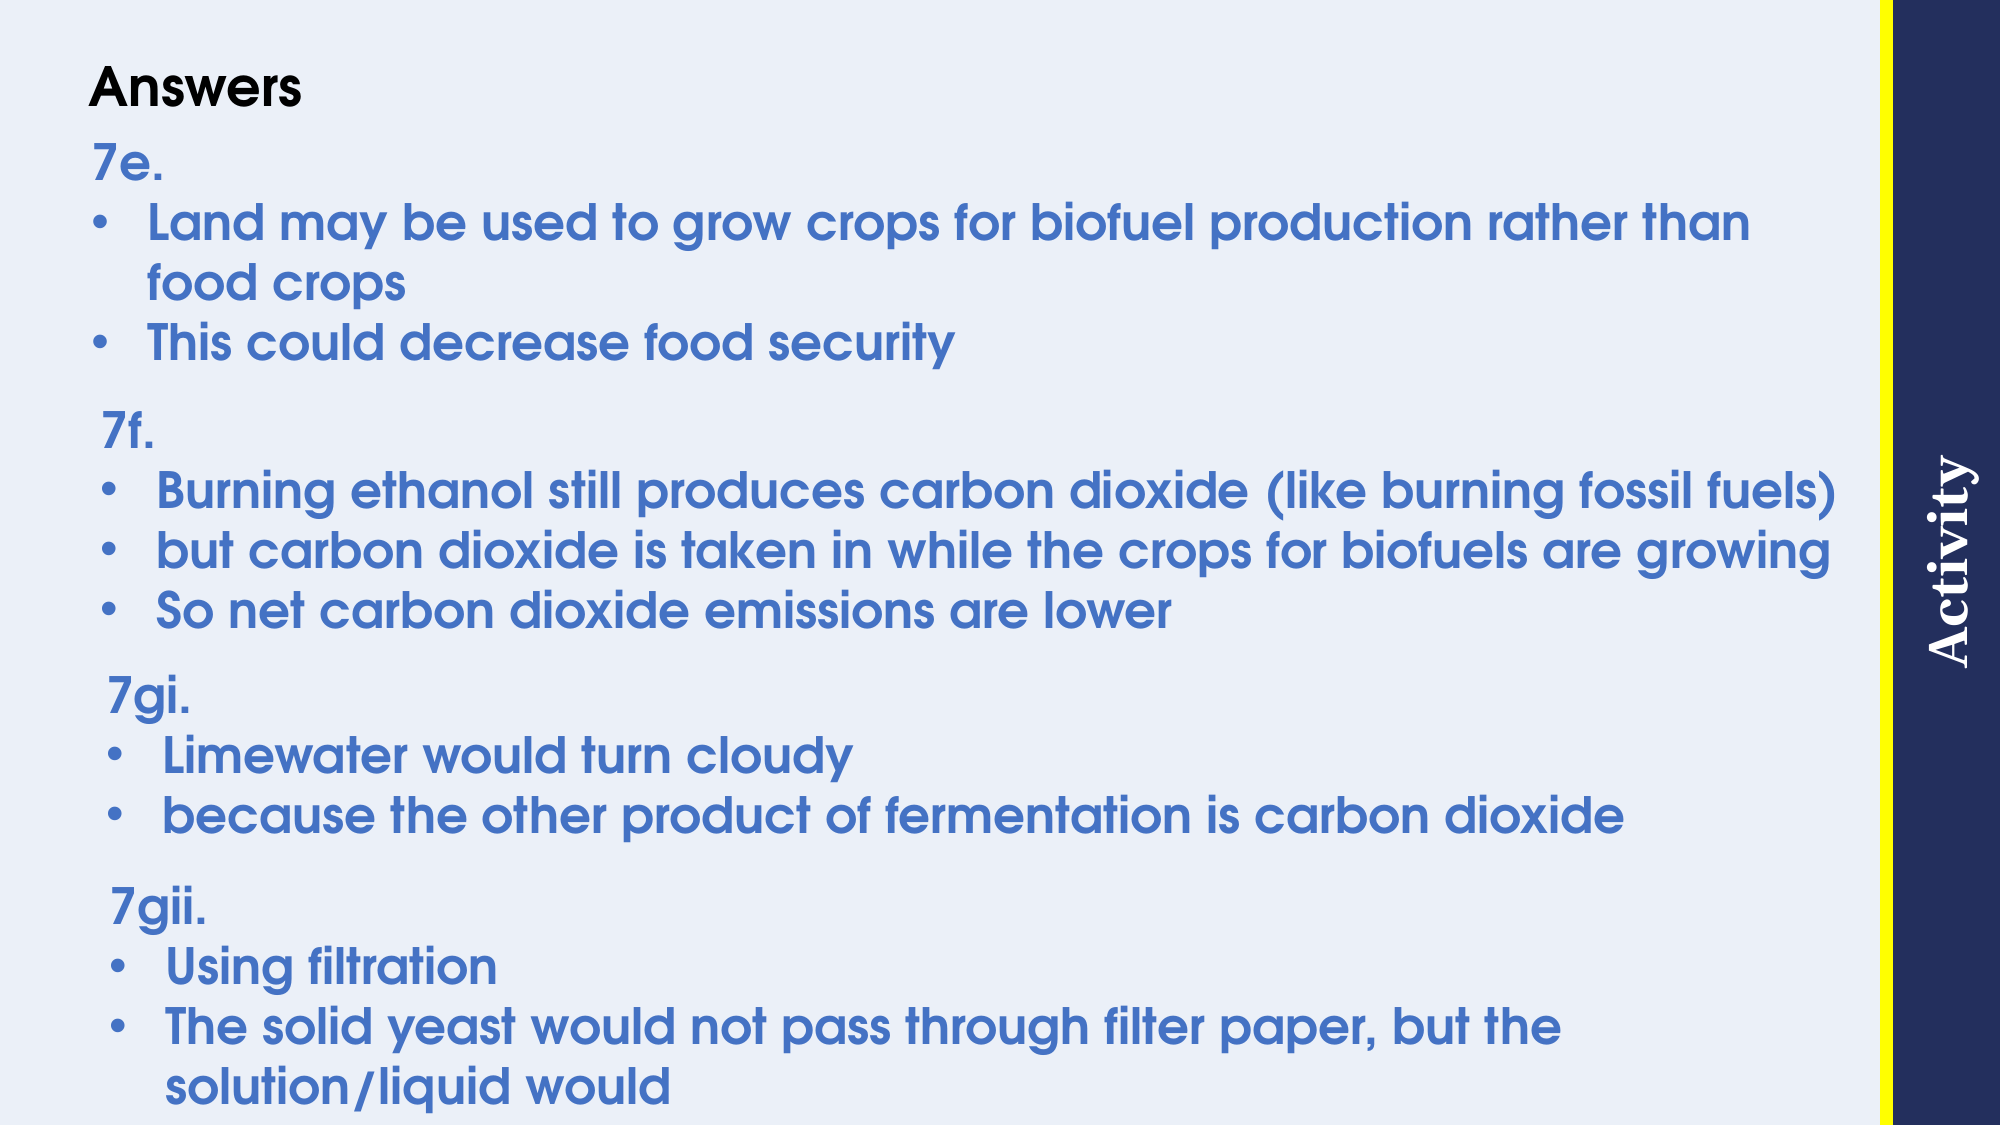

# Answers
7e.
Land may be used to grow crops for biofuel production rather than food crops
This could decrease food security
7f.
Burning ethanol still produces carbon dioxide (like burning fossil fuels)
but carbon dioxide is taken in while the crops for biofuels are growing
So net carbon dioxide emissions are lower
7gi.
Limewater would turn cloudy
because the other product of fermentation is carbon dioxide
7gii.
Using filtration
The solid yeast would not pass through filter paper, but the solution/liquid would